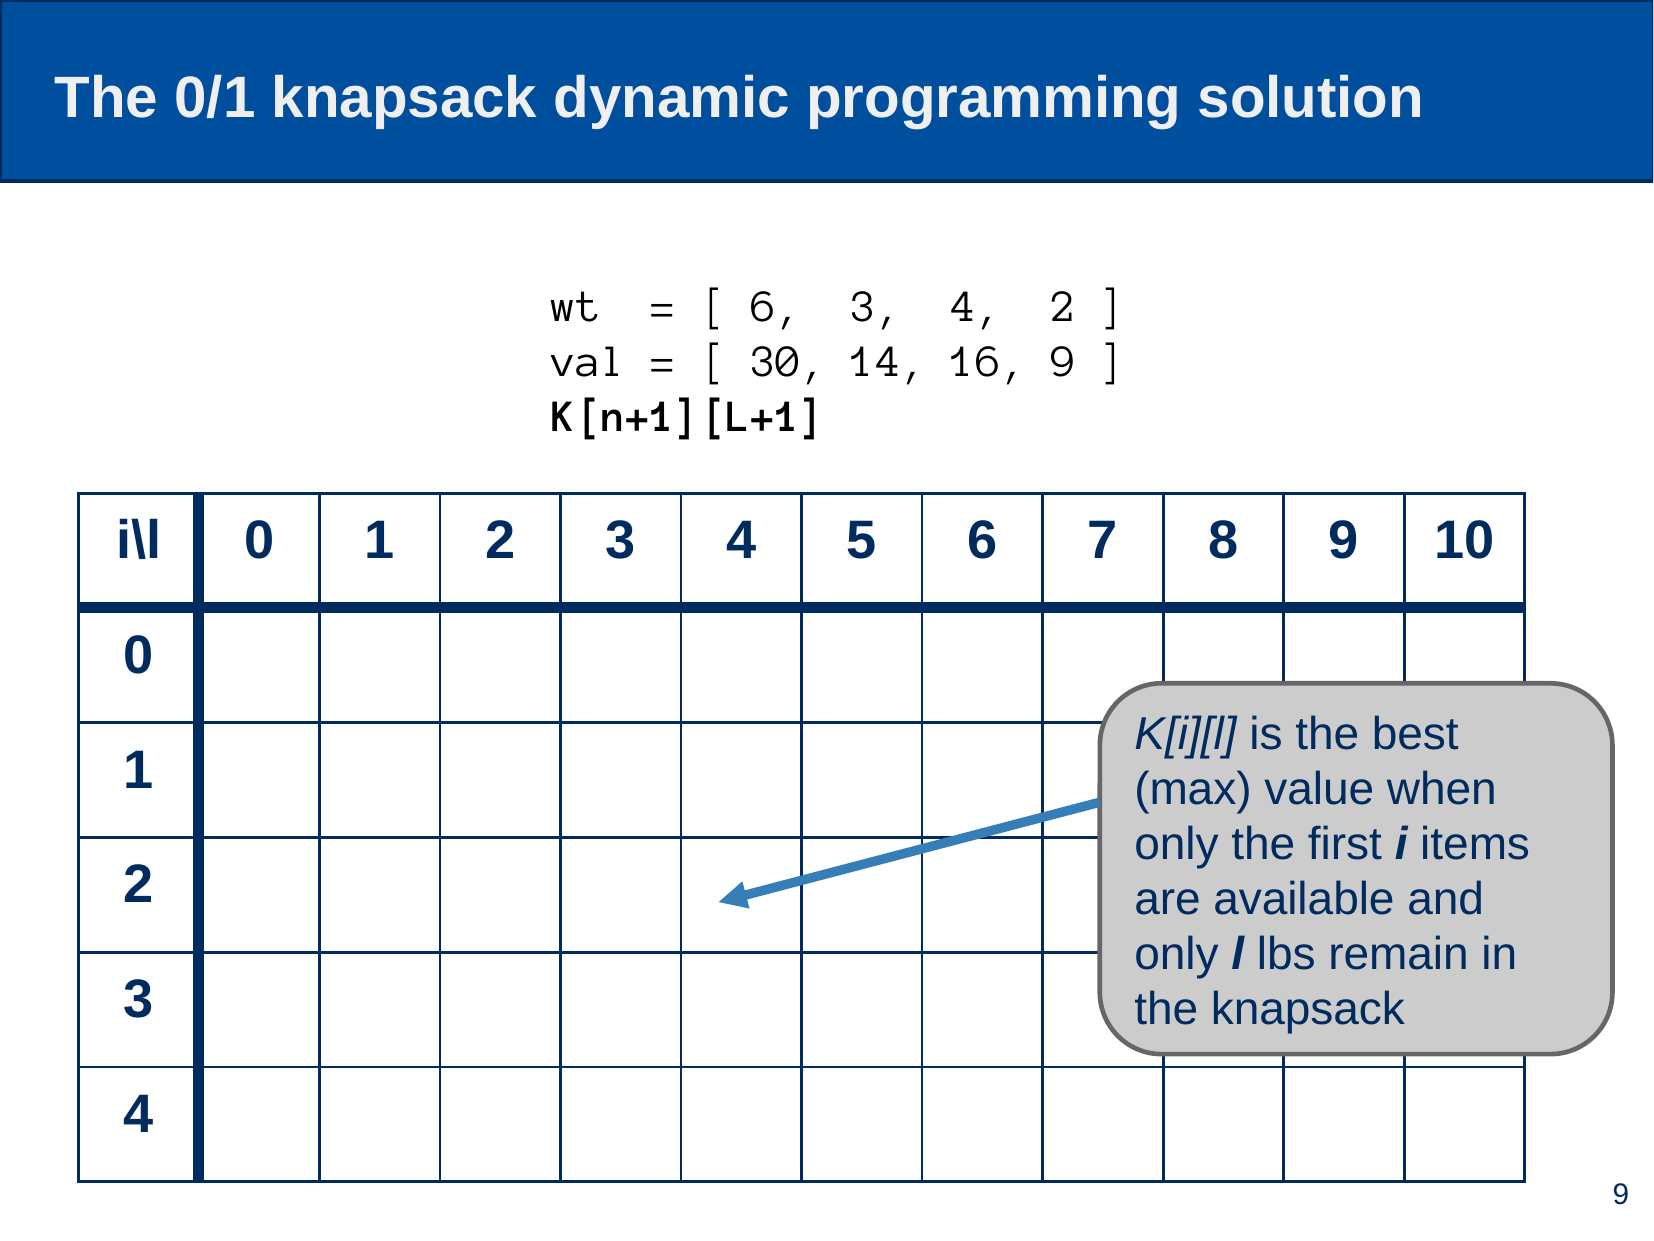

# The 0/1 knapsack dynamic programming solution

wt  = [ 6,  3,  4,  2 ]
val = [ 30, 14, 16, 9 ]
K[n+1][L+1]
| i\l | 0 | 1 | 2 | 3 | 4 | 5 | 6 | 7 | 8 | 9 | 10 |
| --- | --- | --- | --- | --- | --- | --- | --- | --- | --- | --- | --- |
| 0 |  |  |  |  |  |  |  |  |  |  |  |
| 1 |  |  |  |  |  |  |  |  |  |  |  |
| 2 |  |  |  |  |  |  |  |  |  |  |  |
| 3 |  |  |  |  |  |  |  |  |  |  |  |
| 4 |  |  |  |  |  |  |  |  |  |  |  |
K[i][l] is the best (max) value when only the first i items are available and only l lbs remain in the knapsack
9